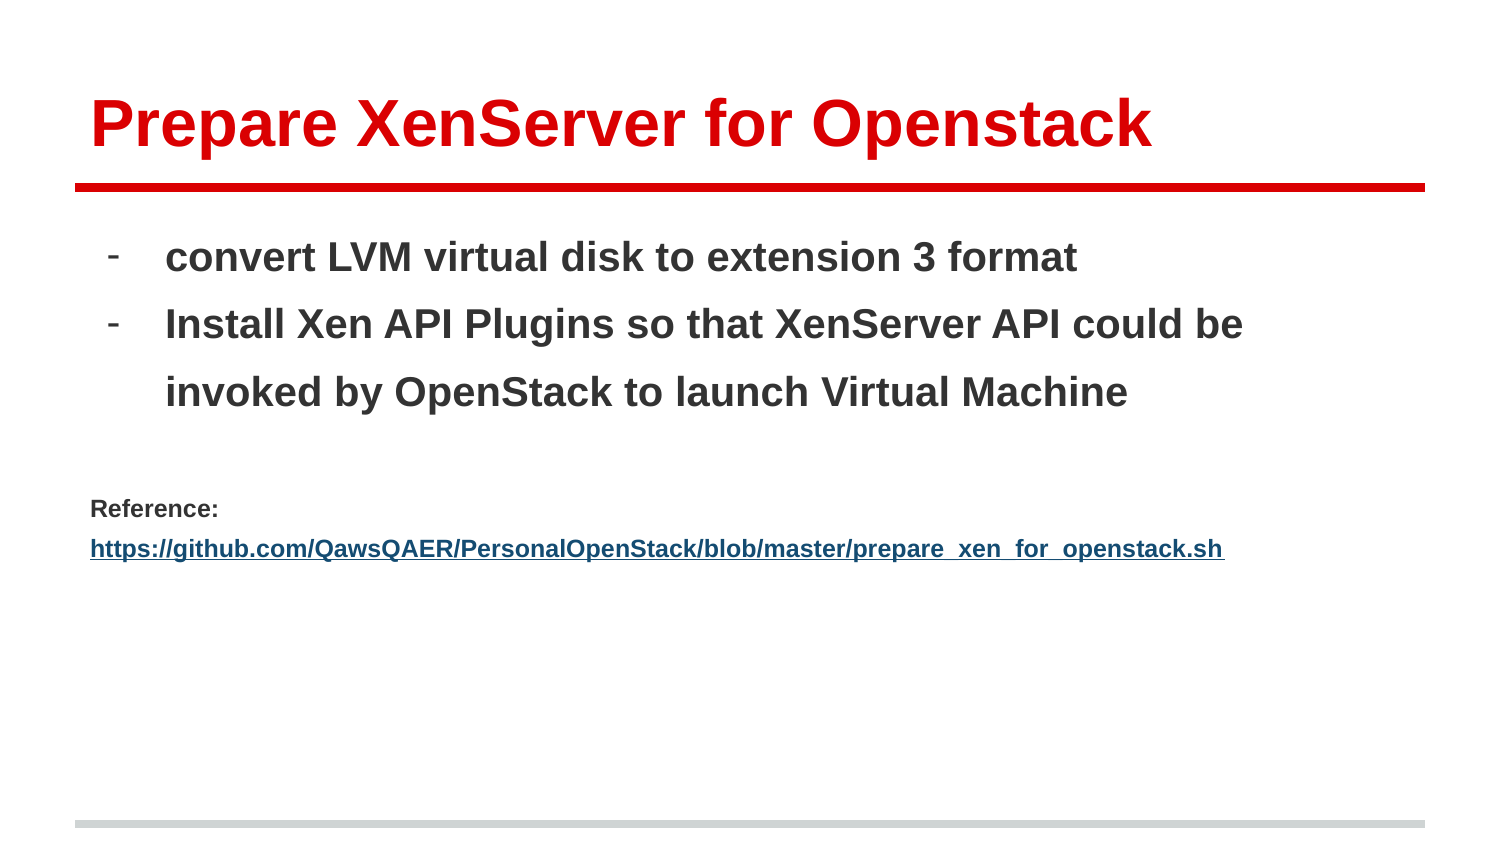

# Prepare XenServer for Openstack
convert LVM virtual disk to extension 3 format
Install Xen API Plugins so that XenServer API could be invoked by OpenStack to launch Virtual Machine

Reference:
https://github.com/QawsQAER/PersonalOpenStack/blob/master/prepare_xen_for_openstack.sh